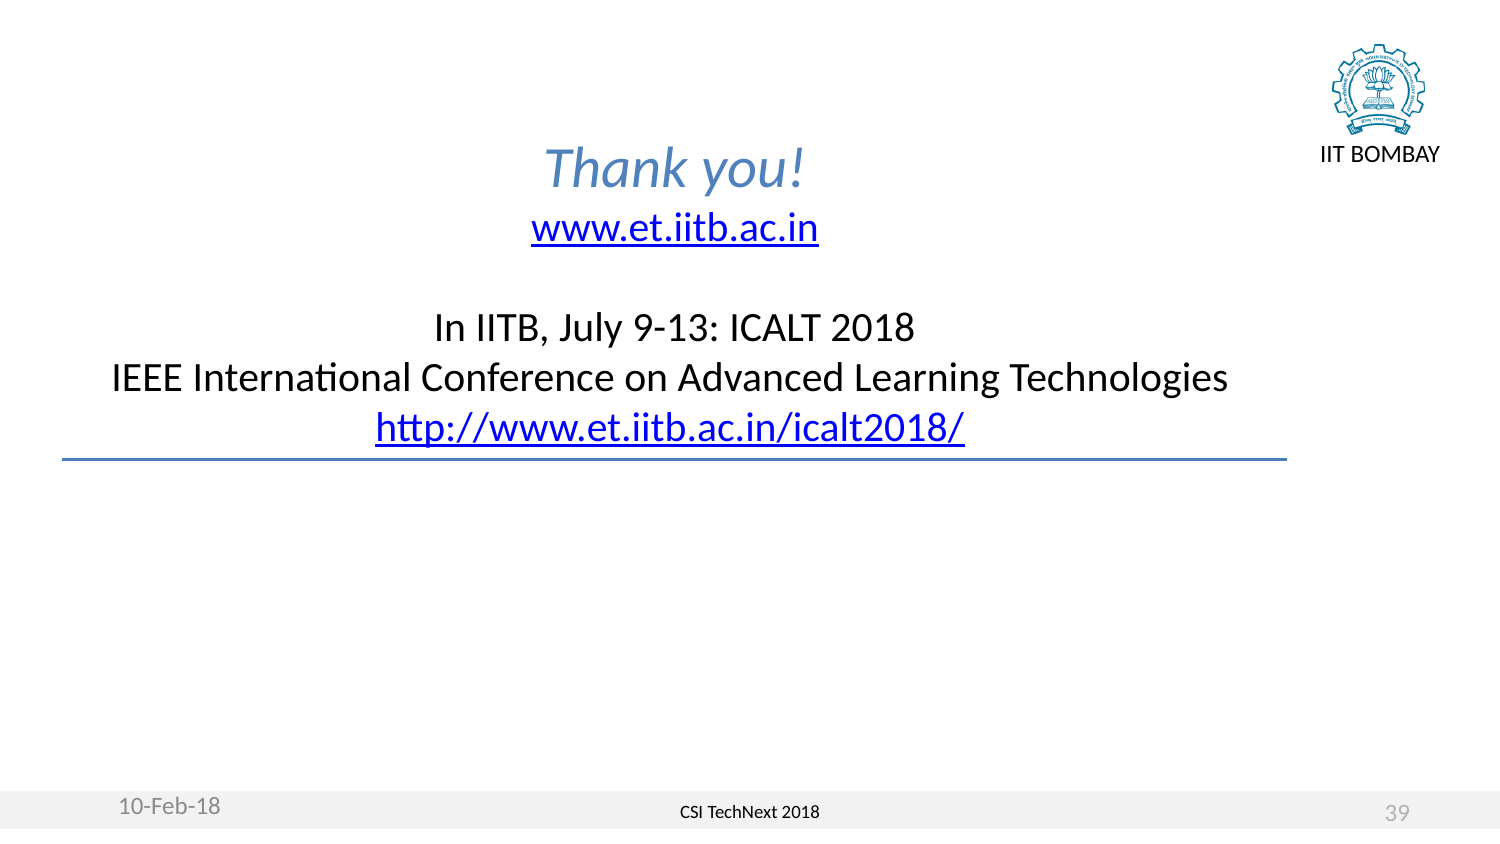

# Thank you! www.et.iitb.ac.in In IITB, July 9-13: ICALT 2018 IEEE International Conference on Advanced Learning Technologies http://www.et.iitb.ac.in/icalt2018/
10-Feb-18
39